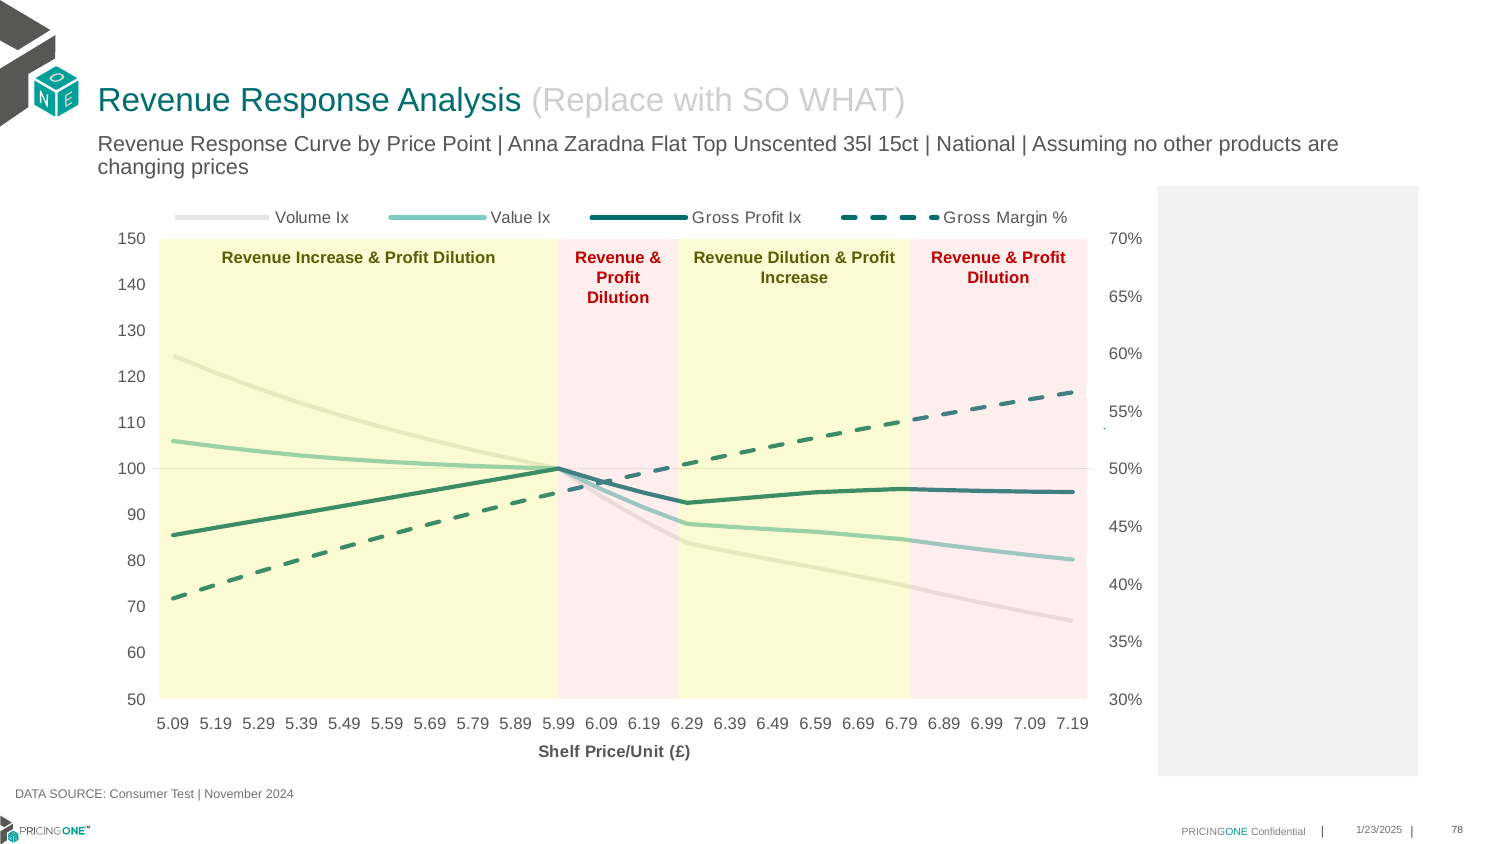

# Revenue Response Analysis (Replace with SO WHAT)

Revenue Response Curve by Price Point | Anna Zaradna Flat Top Unscented 35l 15ct | National | Assuming no other products are changing prices

### Chart:

| Category | Volume Ix | Value Ix | Gross Profit Ix | Gross Margin % |
|---|---|---|---|---|
| 5.09 | 124.51591471046792 | 105.9895063614568 | 85.52778802491599 | 0.38720933912246375 |
| 5.19 | 120.76640150368088 | 104.79180259219878 | 87.15433061249288 | 0.3990164809505473 |
| 5.29 | 117.3177630108133 | 103.7367914466823 | 88.74754044737551 | 0.4103772280025217 |
| 5.39 | 114.1324210372062 | 102.8054154919336 | 90.30909467953757 | 0.4213164259987643 |
| 5.49 | 111.2814980341865 | 102.07785092196815 | 91.92445569529461 | 0.43185711040680136 |
| 5.59 | 108.6602229727369 | 101.47059441628421 | 93.53922412804067 | 0.4420206683601682 |
| 5.69 | 106.24280256096881 | 100.97047225436941 | 95.15426082589173 | 0.4518269835032231 |
| 5.79 | 104.00652134312054 | 100.56559174141012 | 96.76969989352354 | 0.46129456582613815 |
| 5.89 | 101.93142291861163 | 100.24527992737859 | 98.38517703908826 | 0.4704406682739117 |
| 5.99 | 100.0 | 100.0 | 100.0 | 0.4792813916750149 |
| 6.09 | 93.92969090412929 | 95.48106574407518 | 97.18882384309549 | 0.4878317793322396 |
| 6.19 | 88.56712914359109 | 91.49367093902288 | 94.71426090591484 | 0.4961059024448043 |
| 6.29 | 83.81204375883605 | 87.96736560553528 | 92.53898896498019 | 0.5041169373820888 |
| 6.39 | 81.93336981558177 | 87.35140403040378 | 93.3138831942717 | 0.5118772357016181 |
| 6.49 | 80.15612629802793 | 86.78317452721569 | 94.07721141164117 | 0.519398387693889 |
| 6.59 | 78.47146289018666 | 86.25796668712829 | 94.82885353937033 | 0.5266912801416297 |
| 6.69 | 76.58718330355751 | 85.45352421259966 | 95.21560131888891 | 0.5337661488988549 |
| 6.79 | 74.77340314888437 | 84.66673411326833 | 95.5613541430555 | 0.5406326268237612 |
| 6.89 | 72.60427663921288 | 83.41282976083768 | 95.31426001799117 | 0.5472997875374949 |
| 6.99 | 70.58784889574929 | 82.26519659249858 | 95.122110464466 | 0.553776185426801 |
| 7.09 | 68.70908394577334 | 81.21361688968459 | 94.98004328817284 | 0.5600698922614018 |
| 7.19 | 66.95440453263618 | 80.24863149402846 | 94.88317348102207 | 0.5661885307556801 |
Revenue Increase & Profit Dilution
Revenue & Profit Dilution
Revenue Dilution & Profit Increase
Revenue & Profit Dilution

DATA SOURCE: Consumer Test | November 2024

1/23/2025
78